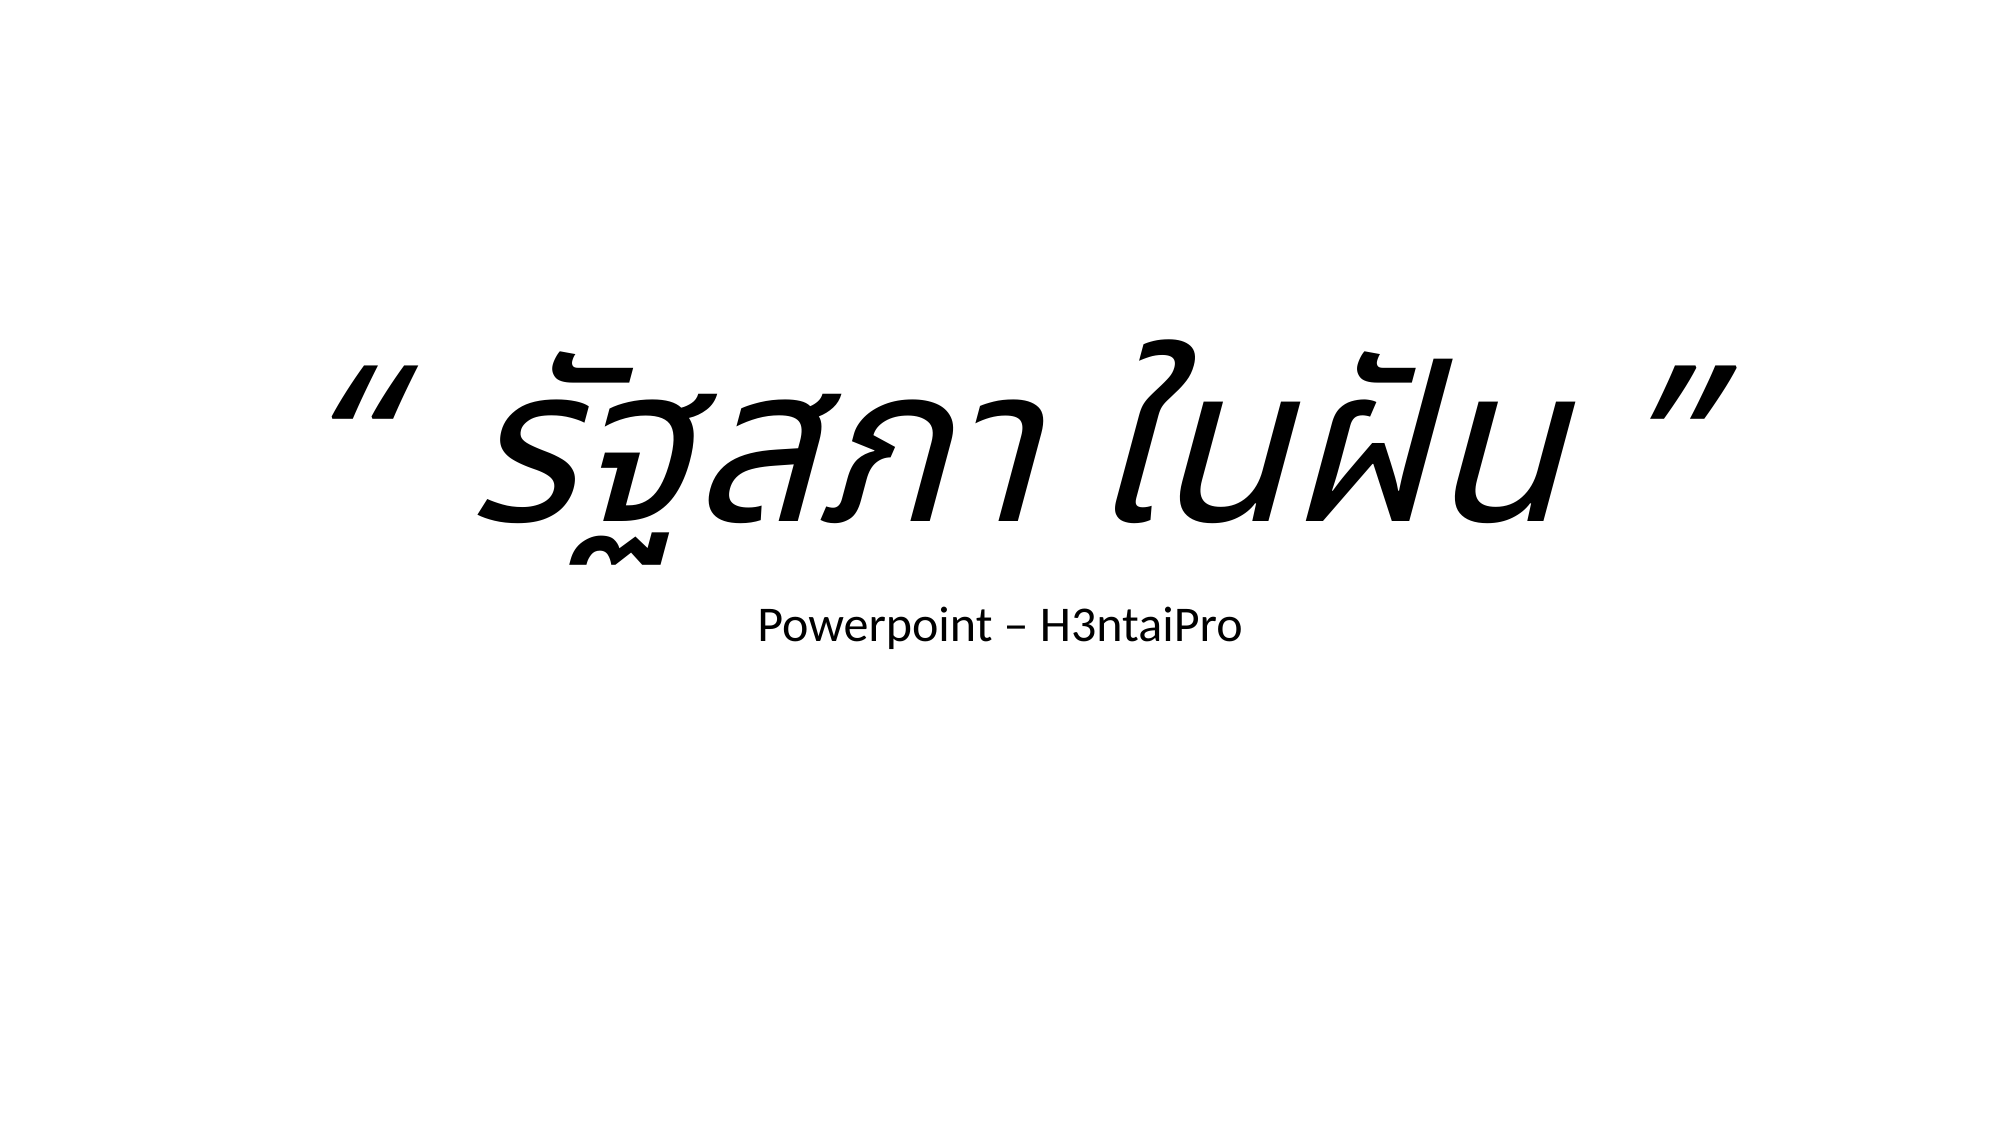

# “ รัฐสภา ในฝัน ”
Powerpoint – H3ntaiPro